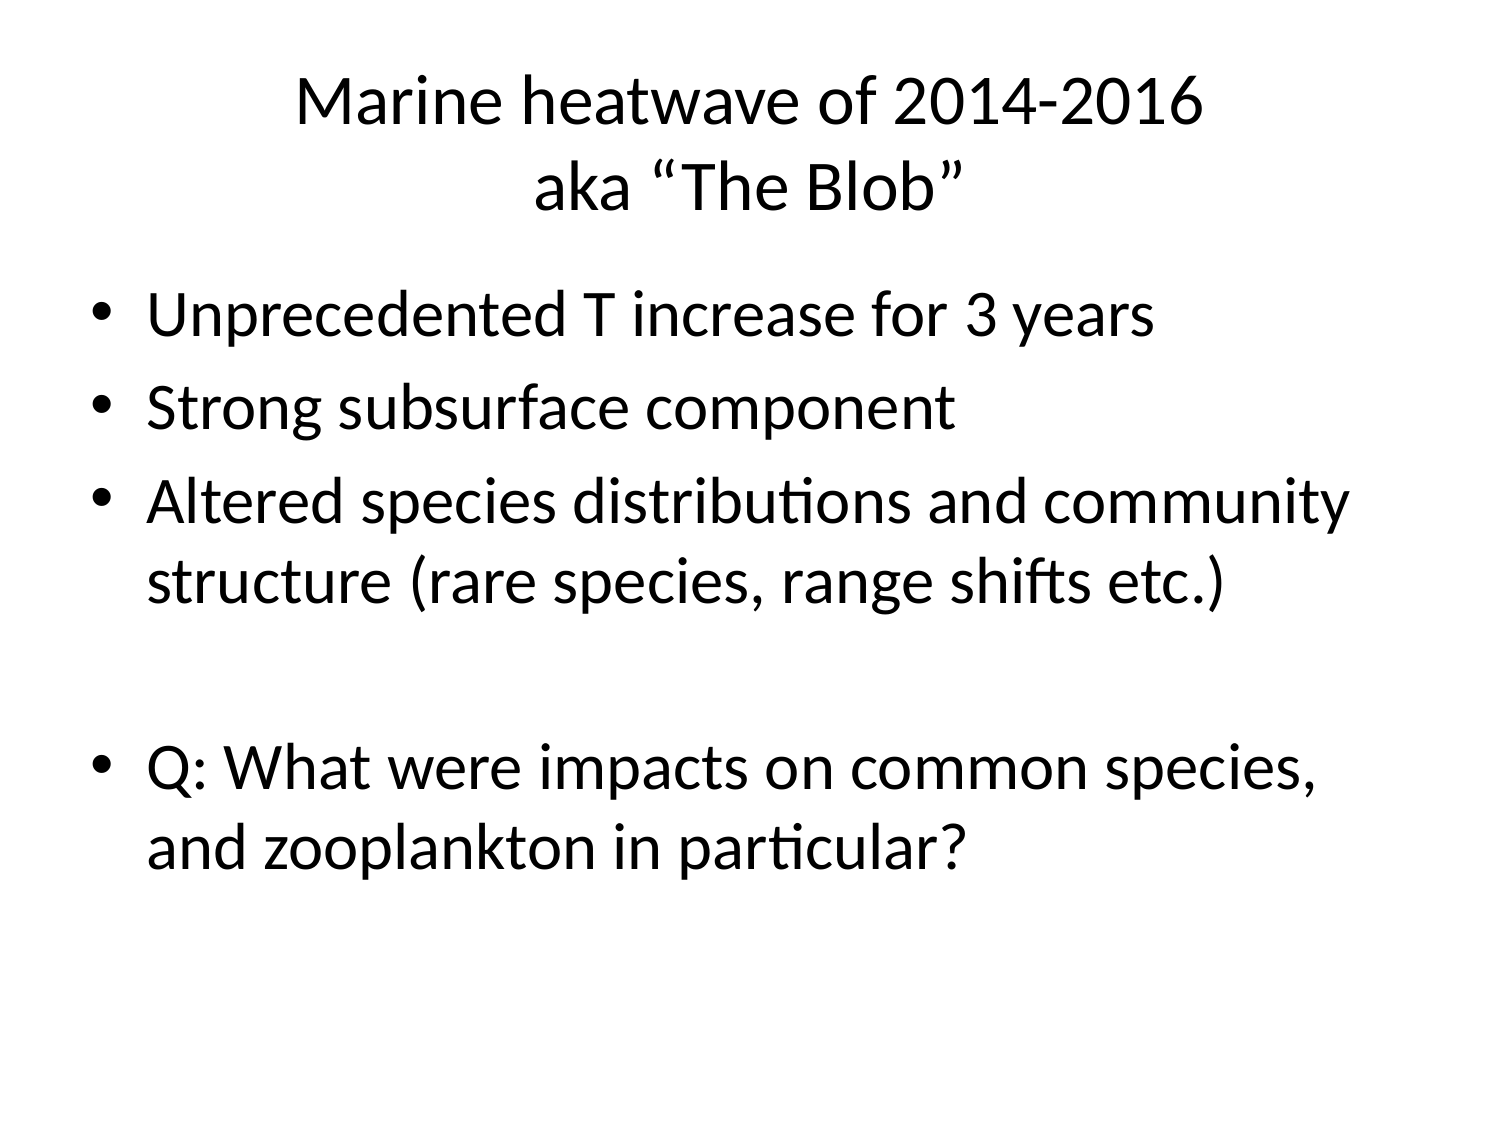

# Marine heatwave of 2014-2016 aka “The Blob”
Unprecedented T increase for 3 years
Strong subsurface component
Altered species distributions and community structure (rare species, range shifts etc.)

Q: What were impacts on common species, and zooplankton in particular?